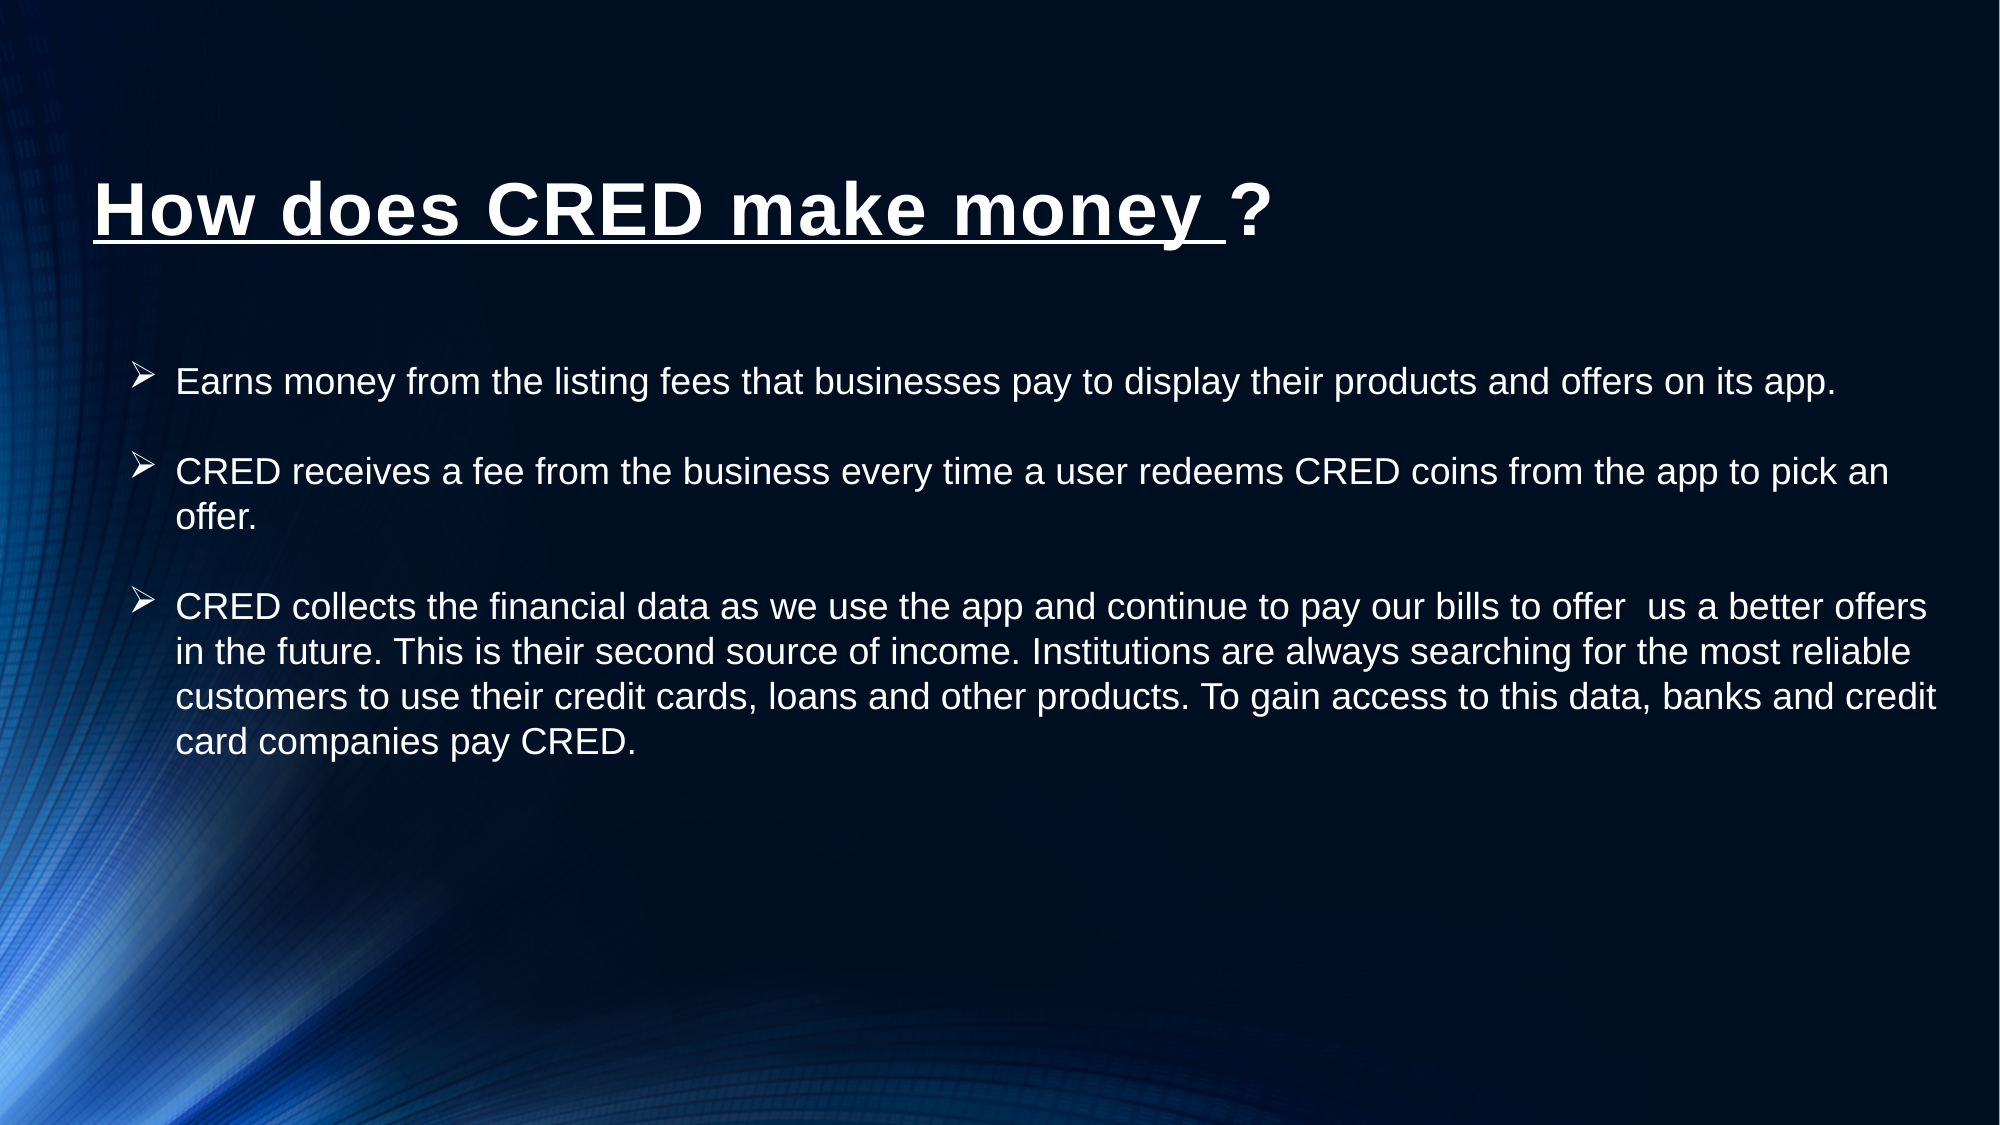

# How does CRED make money ?
Earns money from the listing fees that businesses pay to display their products and offers on its app.

CRED receives a fee from the business every time a user redeems CRED coins from the app to pick an offer.

CRED collects the financial data as we use the app and continue to pay our bills to offer  us a better offers in the future. This is their second source of income. Institutions are always searching for the most reliable customers to use their credit cards, loans and other products. To gain access to this data, banks and credit card companies pay CRED.